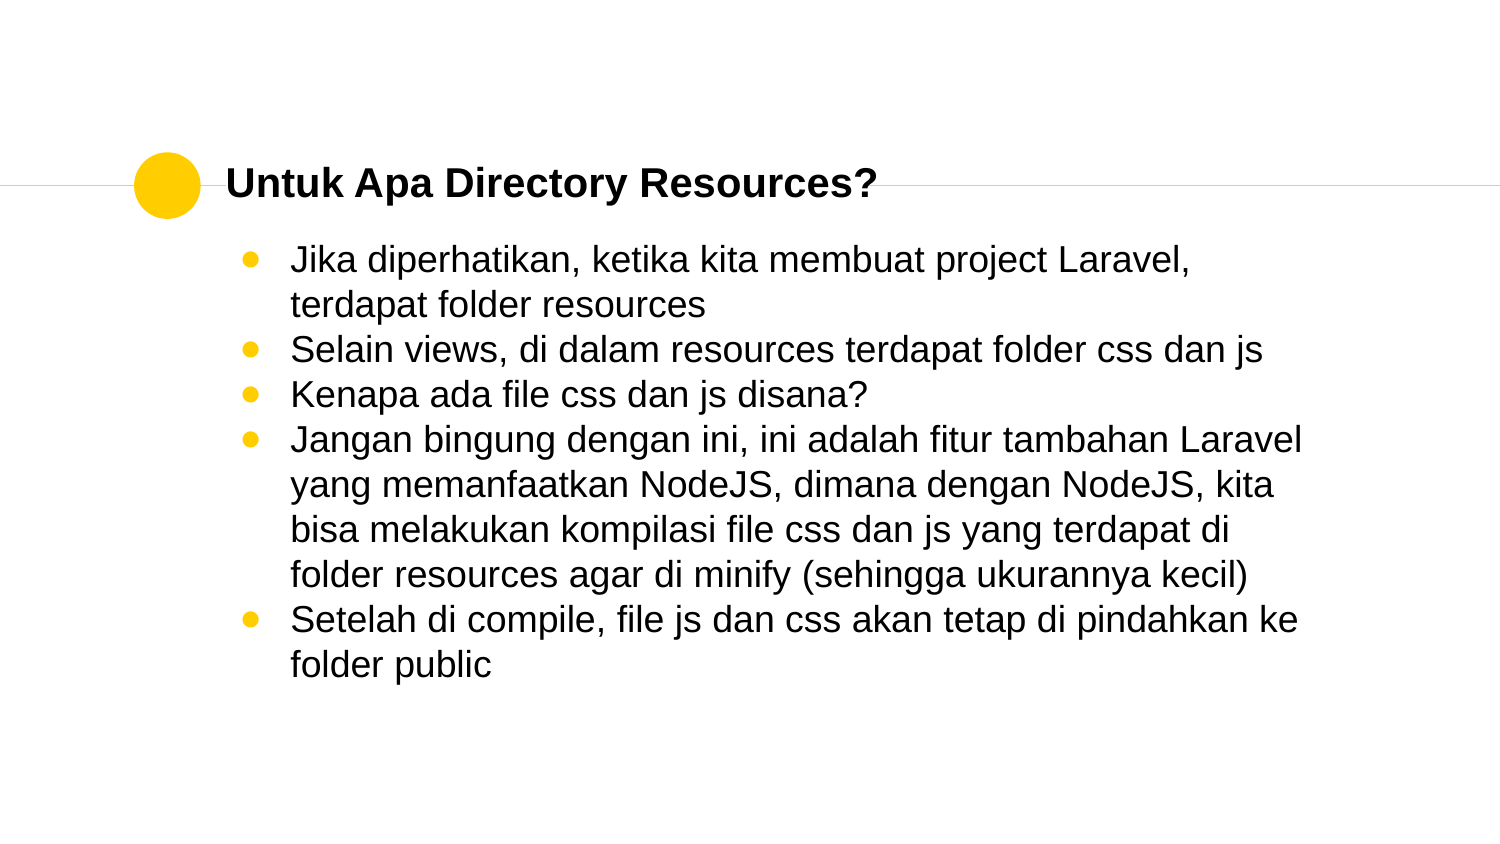

# Untuk Apa Directory Resources?
Jika diperhatikan, ketika kita membuat project Laravel, terdapat folder resources
Selain views, di dalam resources terdapat folder css dan js
Kenapa ada file css dan js disana?
Jangan bingung dengan ini, ini adalah fitur tambahan Laravel yang memanfaatkan NodeJS, dimana dengan NodeJS, kita bisa melakukan kompilasi file css dan js yang terdapat di folder resources agar di minify (sehingga ukurannya kecil)
Setelah di compile, file js dan css akan tetap di pindahkan ke folder public